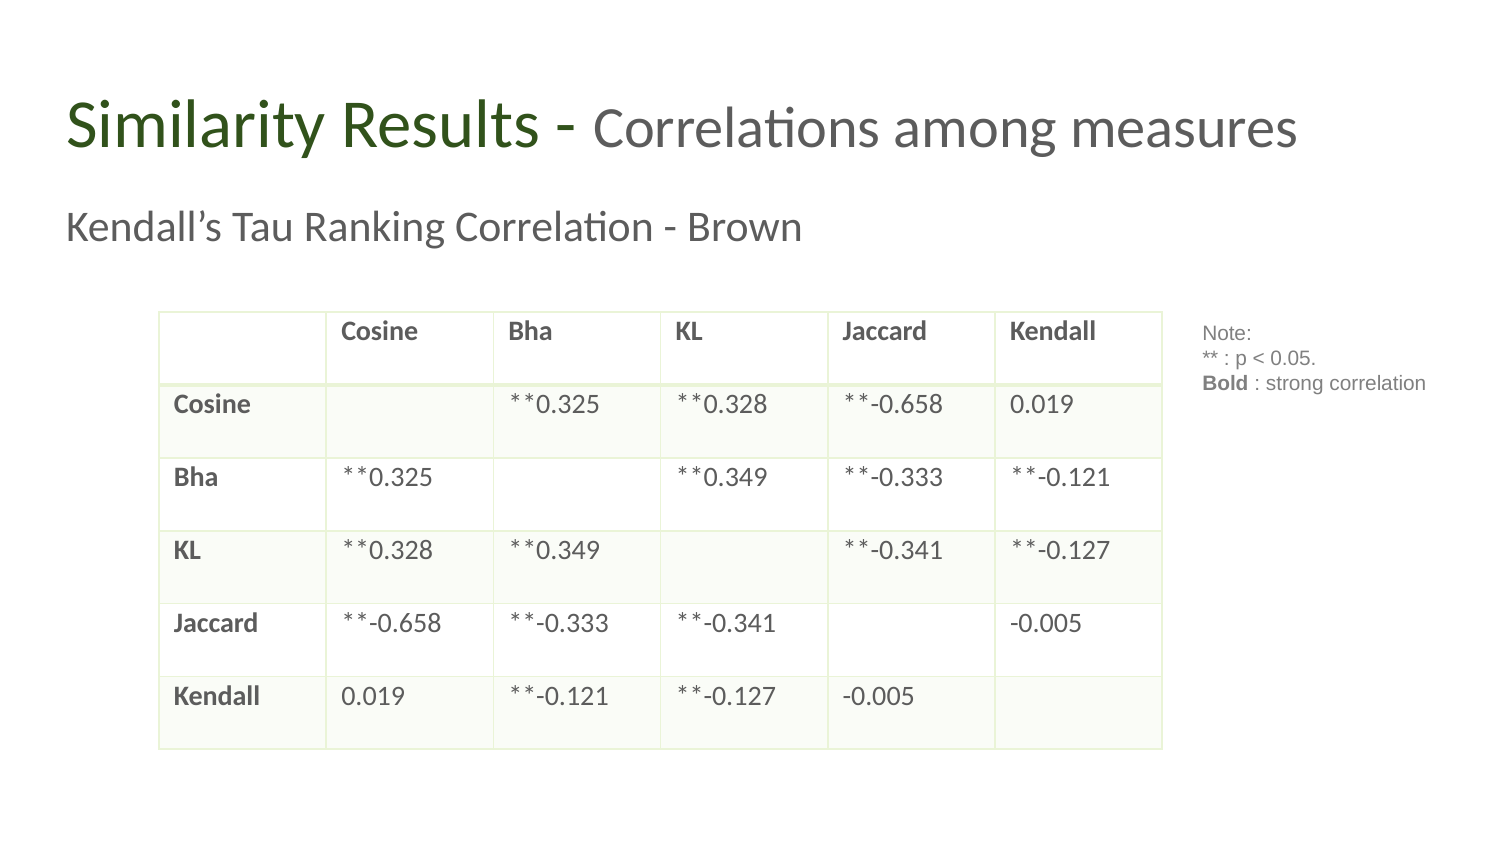

# Similarity Results - Correlations among measures
Kendall’s Tau Ranking Correlation - Brown
|  | Cosine | Bha | KL | Jaccard | Kendall |
| --- | --- | --- | --- | --- | --- |
| Cosine |  | \*\*0.325 | \*\*0.328 | \*\*-0.658 | 0.019 |
| Bha | \*\*0.325 |  | \*\*0.349 | \*\*-0.333 | \*\*-0.121 |
| KL | \*\*0.328 | \*\*0.349 |  | \*\*-0.341 | \*\*-0.127 |
| Jaccard | \*\*-0.658 | \*\*-0.333 | \*\*-0.341 |  | -0.005 |
| Kendall | 0.019 | \*\*-0.121 | \*\*-0.127 | -0.005 |  |
Note:
** : p < 0.05.
Bold : strong correlation